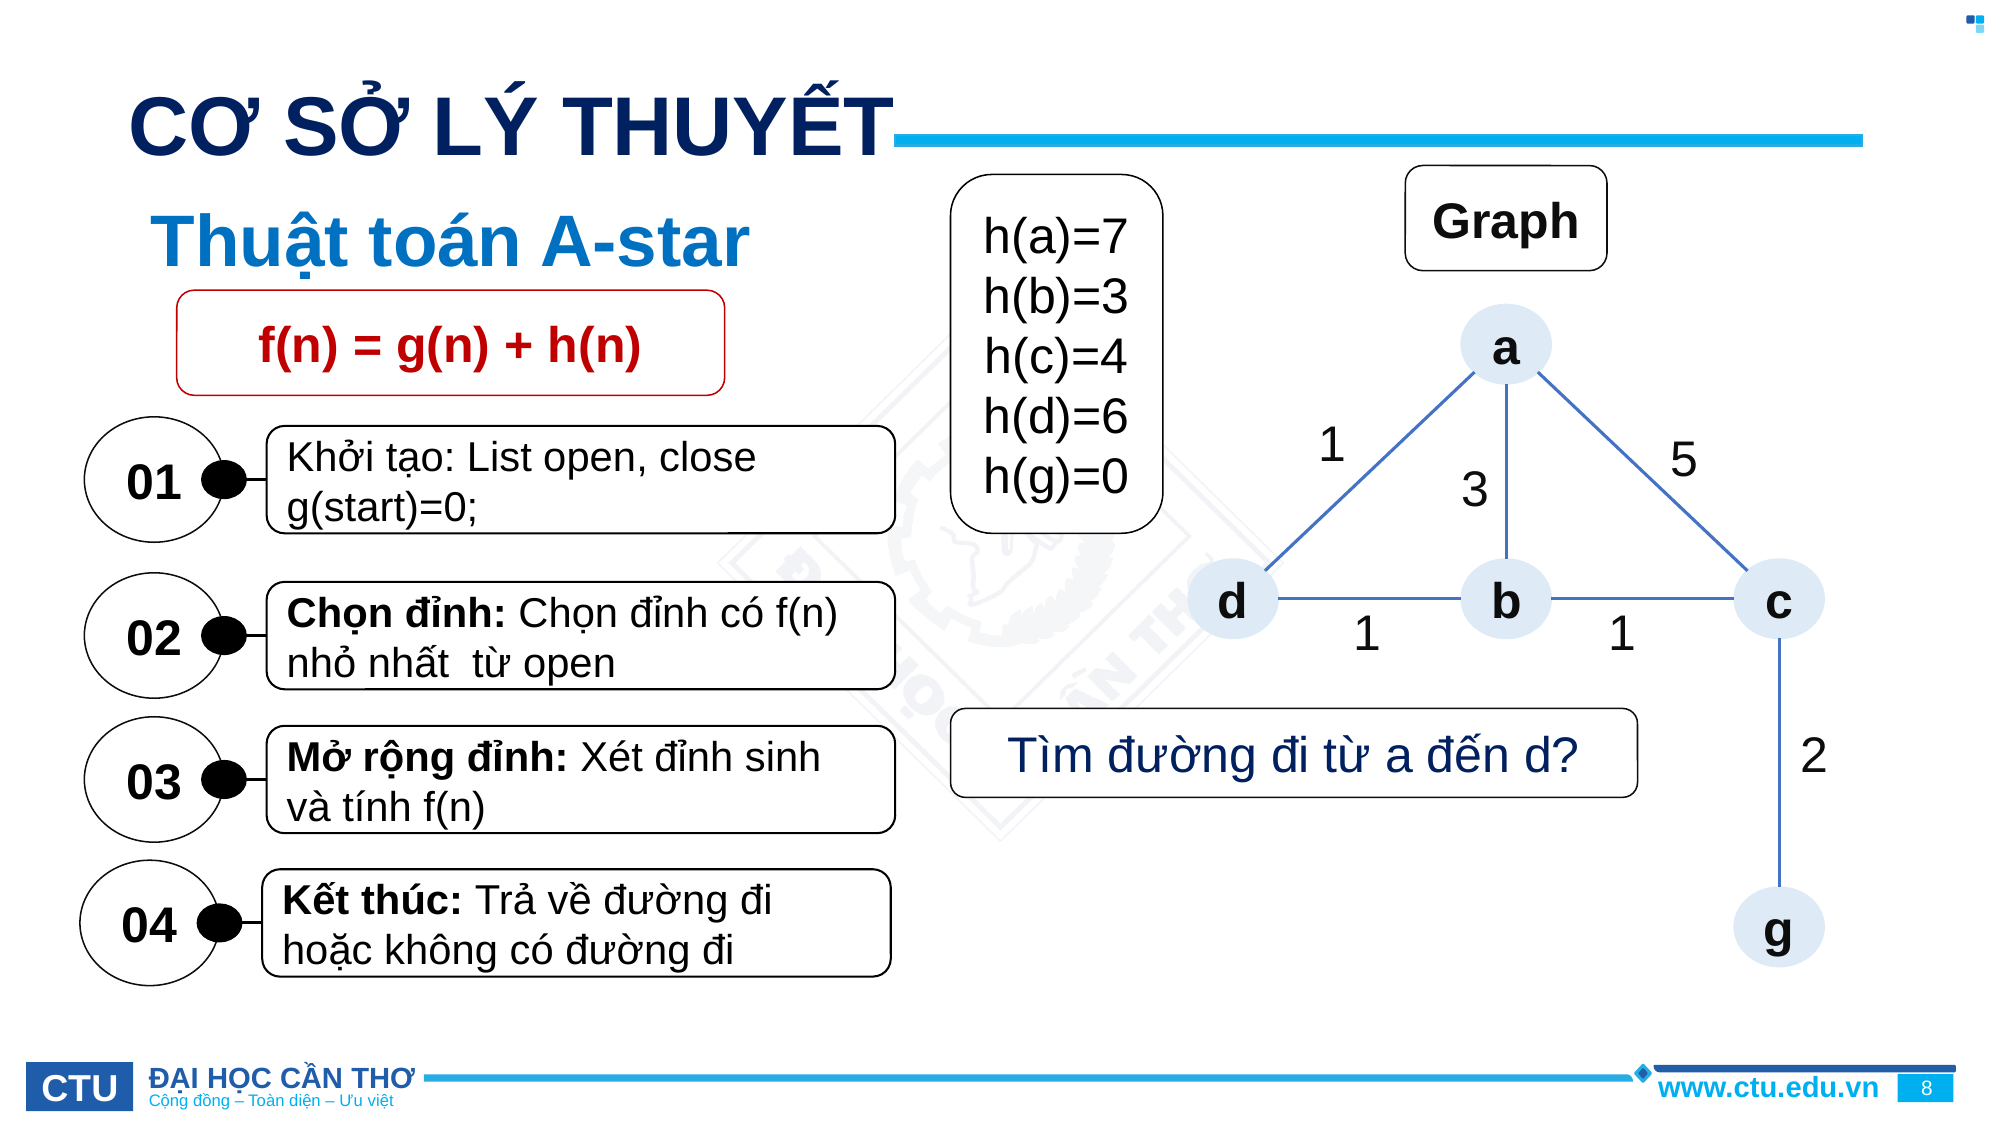

CƠ SỞ LÝ THUYẾT

Graph
h(a)=7
h(b)=3
h(c)=4
h(d)=6
h(g)=0
a
1
5
3
d
b
c
1
1
2
g
Tìm đường đi từ a đến d?
# Thuật toán A-star
f(n) = g(n) + h(n)
01
Khởi tạo: List open, close
g(start)=0;

02
Chọn đỉnh: Chọn đỉnh có f(n) nhỏ nhất  từ open

03
Mở rộng đỉnh: Xét đỉnh sinh và tính f(n)

04
Kết thúc: Trả về đường đi hoặc không có đường đi